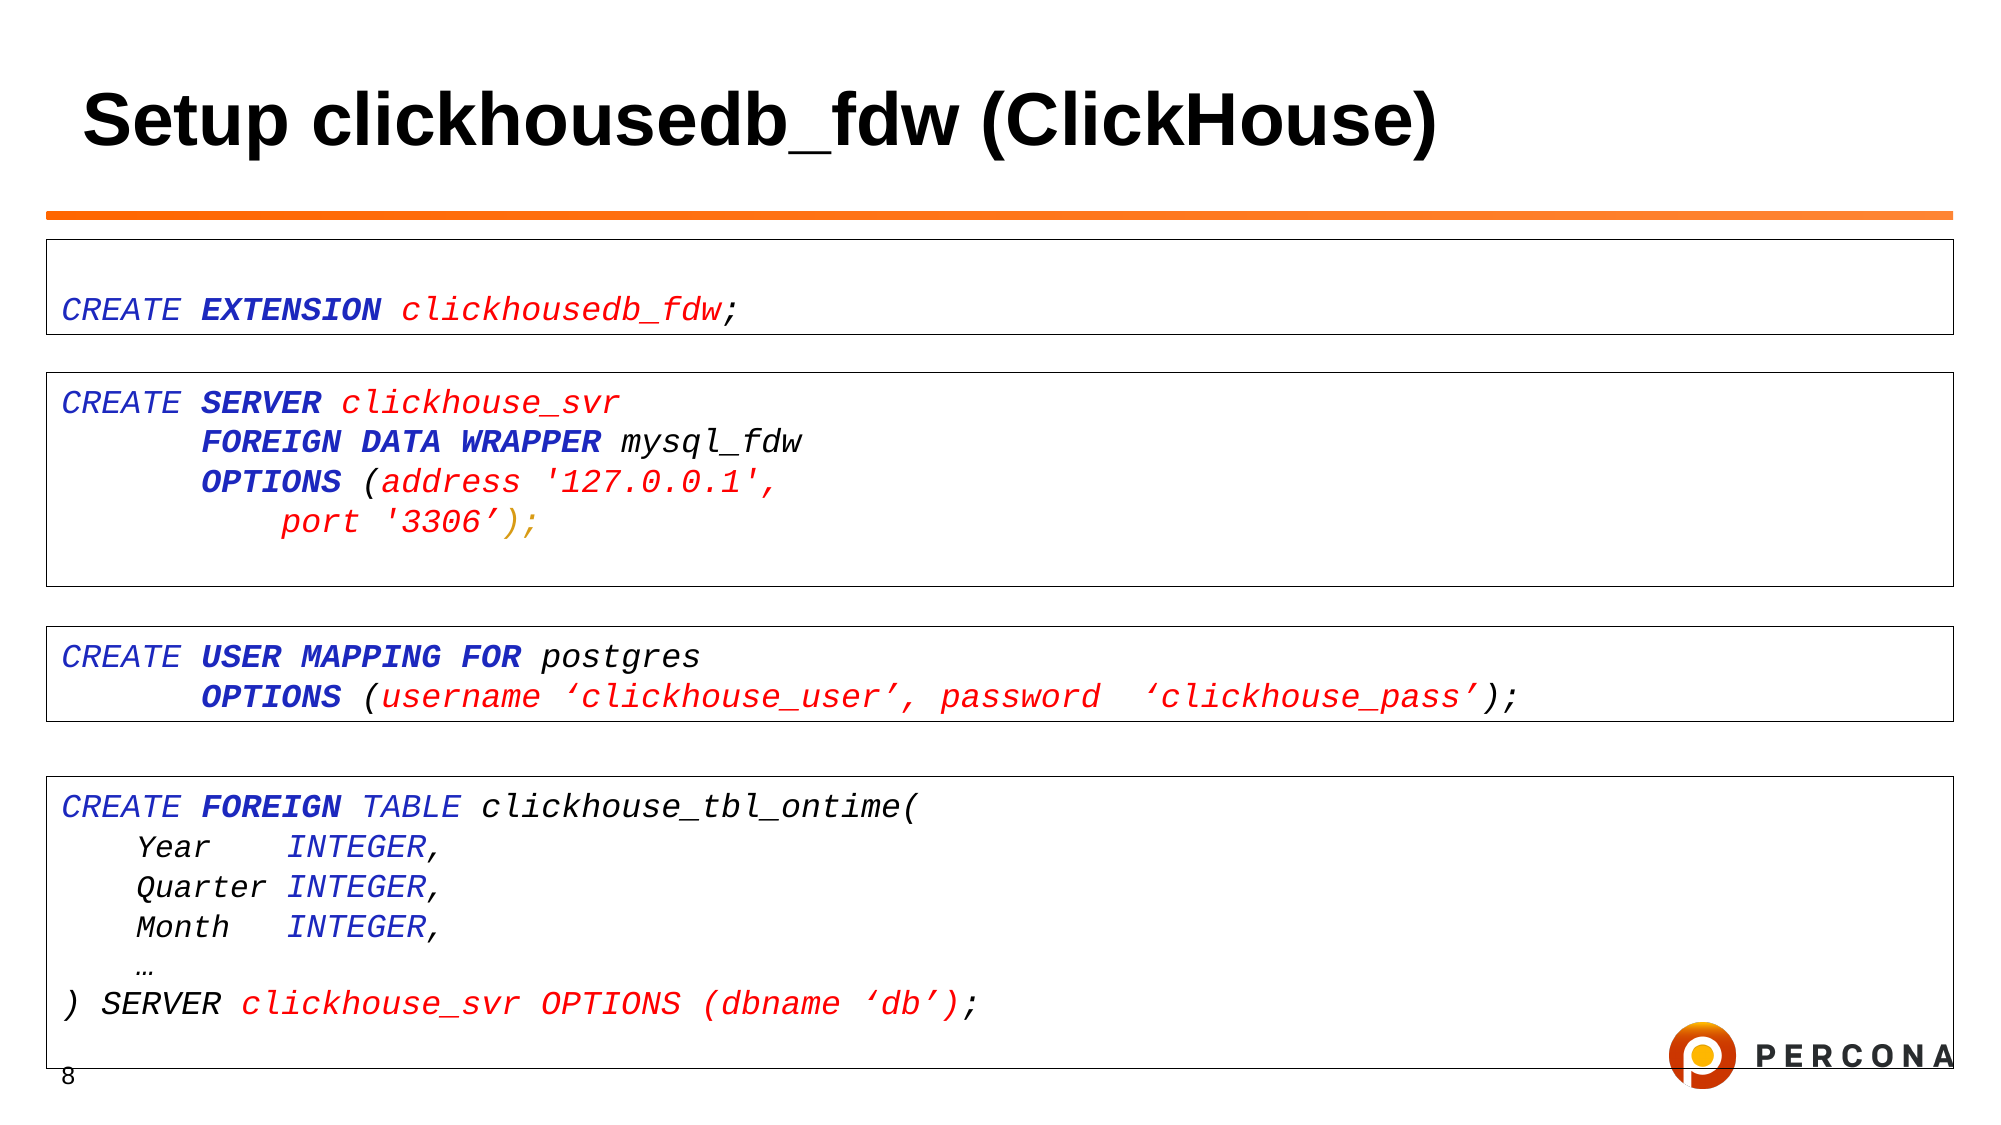

# Setup clickhousedb_fdw (ClickHouse)
CREATE EXTENSION clickhousedb_fdw;
CREATE SERVER clickhouse_svr
       FOREIGN DATA WRAPPER mysql_fdw
       OPTIONS (address '127.0.0.1',
           port '3306’);

CREATE USER MAPPING FOR postgres
       OPTIONS (username ‘clickhouse_user’, password  ‘clickhouse_pass’);
CREATE FOREIGN TABLE clickhouse_tbl_ontime(
    Year    INTEGER,
    Quarter INTEGER,
    Month   INTEGER,
    …
) SERVER clickhouse_svr OPTIONS (dbname ‘db’);